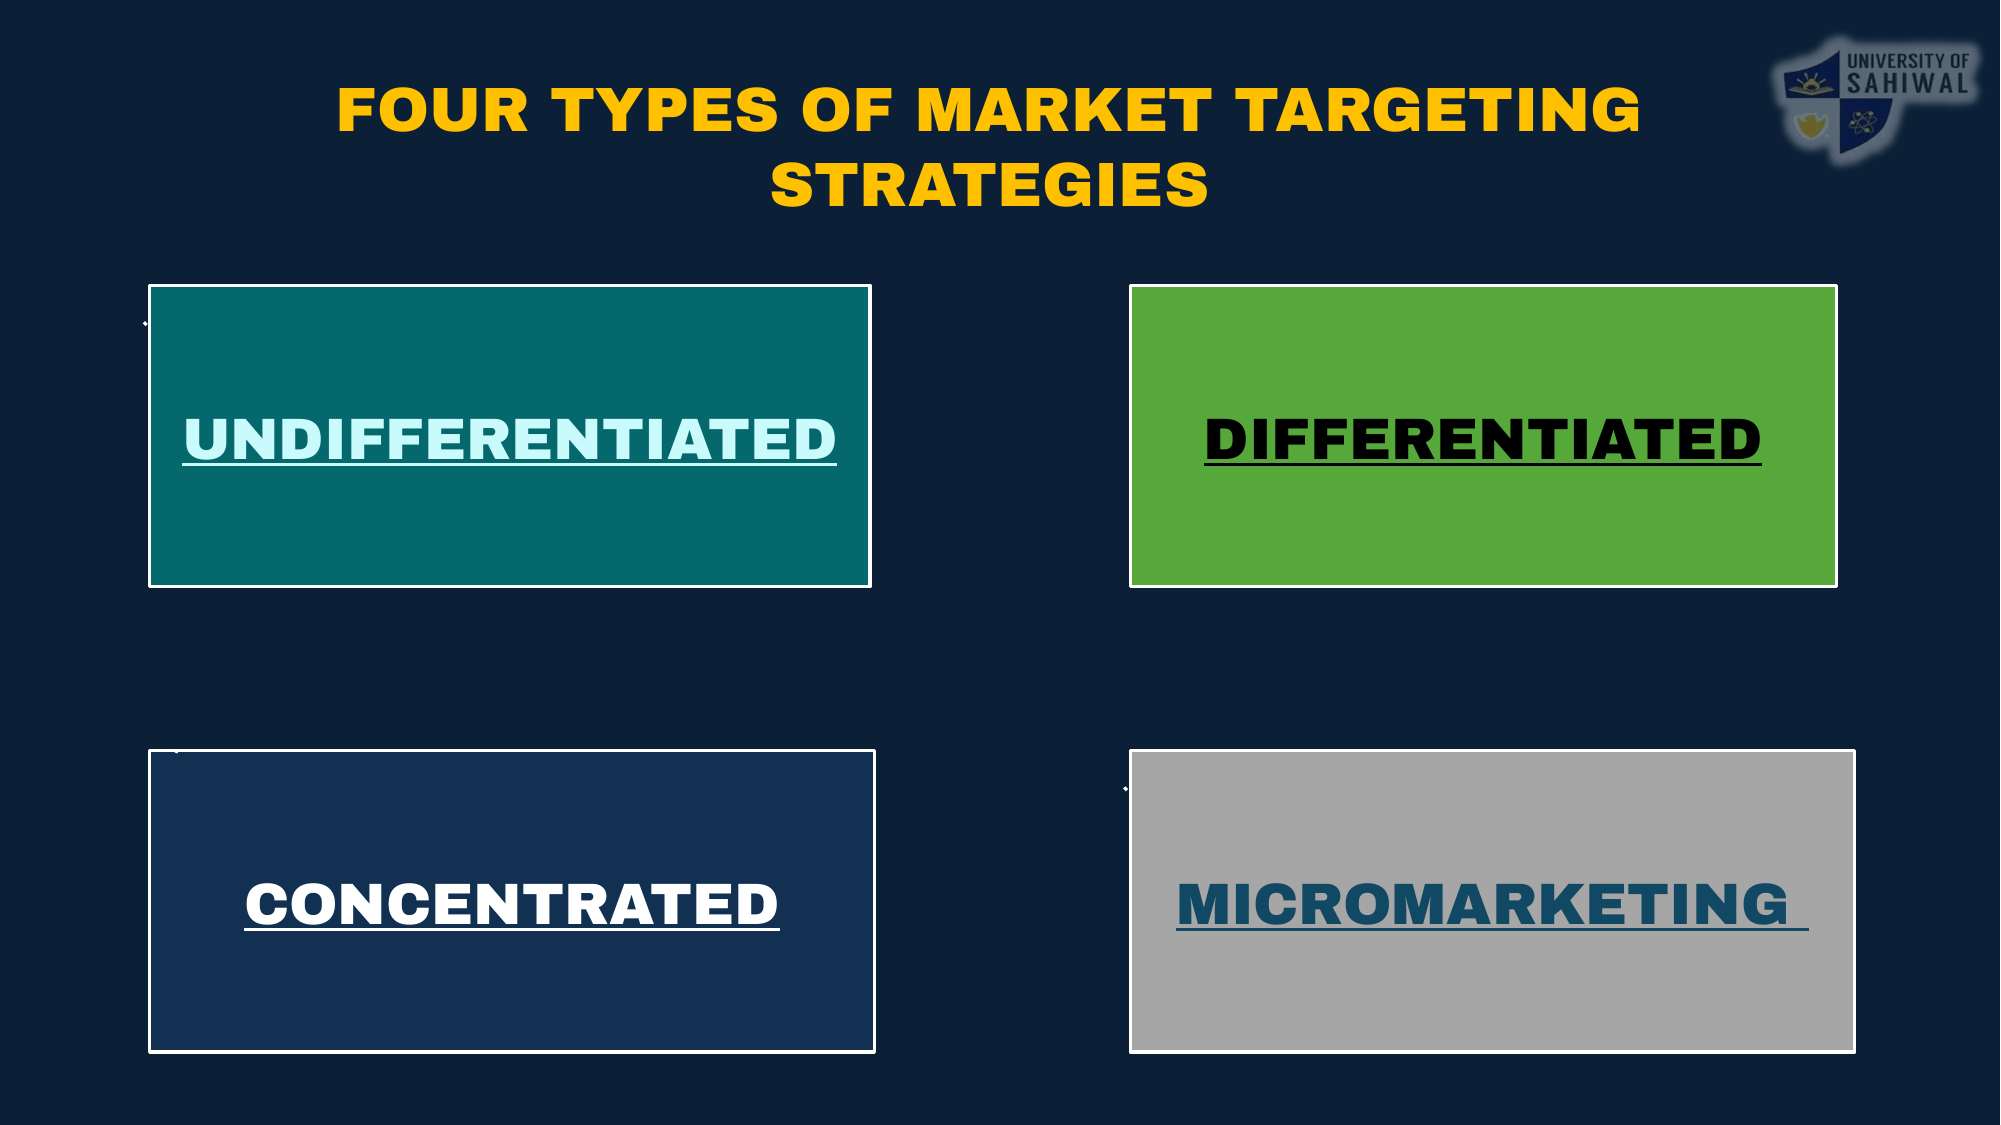

FOUR TYPES OF MARKET TARGETING
STRATEGIES
UNDIFFERENTIATED
DIFFERENTIATED
MICROMARKETING
CONCENTRATED